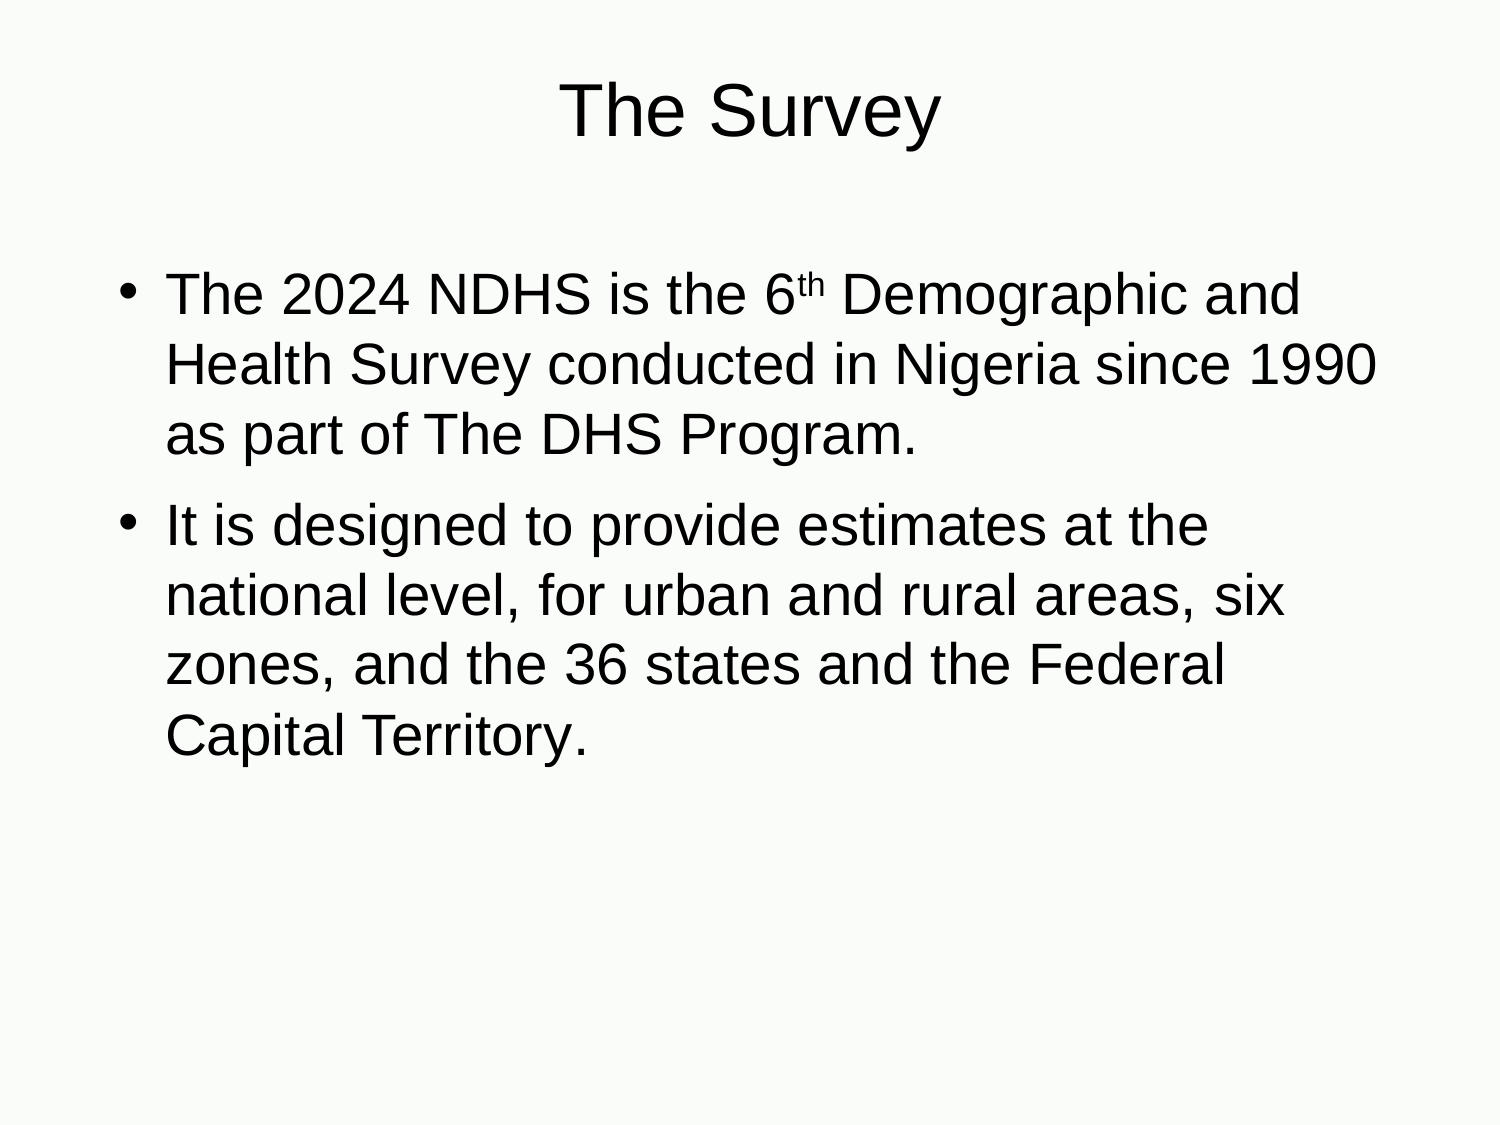

# The Survey
The 2024 NDHS is the 6th Demographic and Health Survey conducted in Nigeria since 1990 as part of The DHS Program.
It is designed to provide estimates at the national level, for urban and rural areas, six zones, and the 36 states and the Federal Capital Territory.